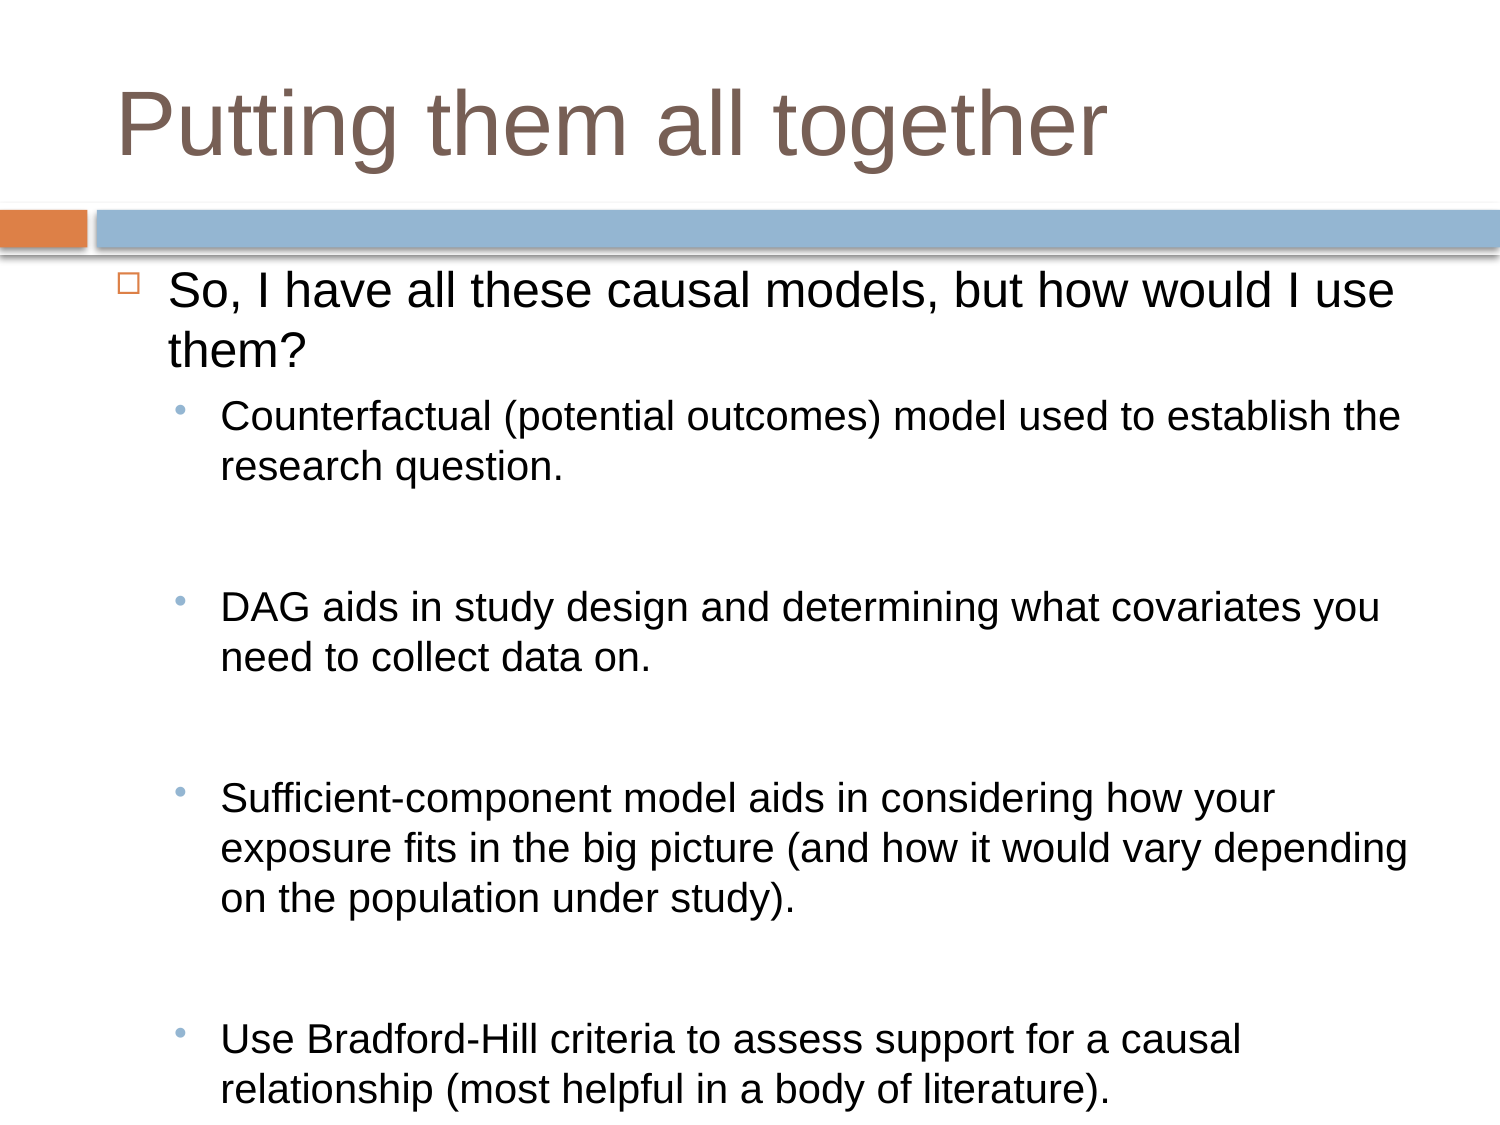

# Putting them all together
So, I have all these causal models, but how would I use them?
Counterfactual (potential outcomes) model used to establish the research question.

DAG aids in study design and determining what covariates you need to collect data on.

Sufficient-component model aids in considering how your exposure fits in the big picture (and how it would vary depending on the population under study).

Use Bradford-Hill criteria to assess support for a causal relationship (most helpful in a body of literature).